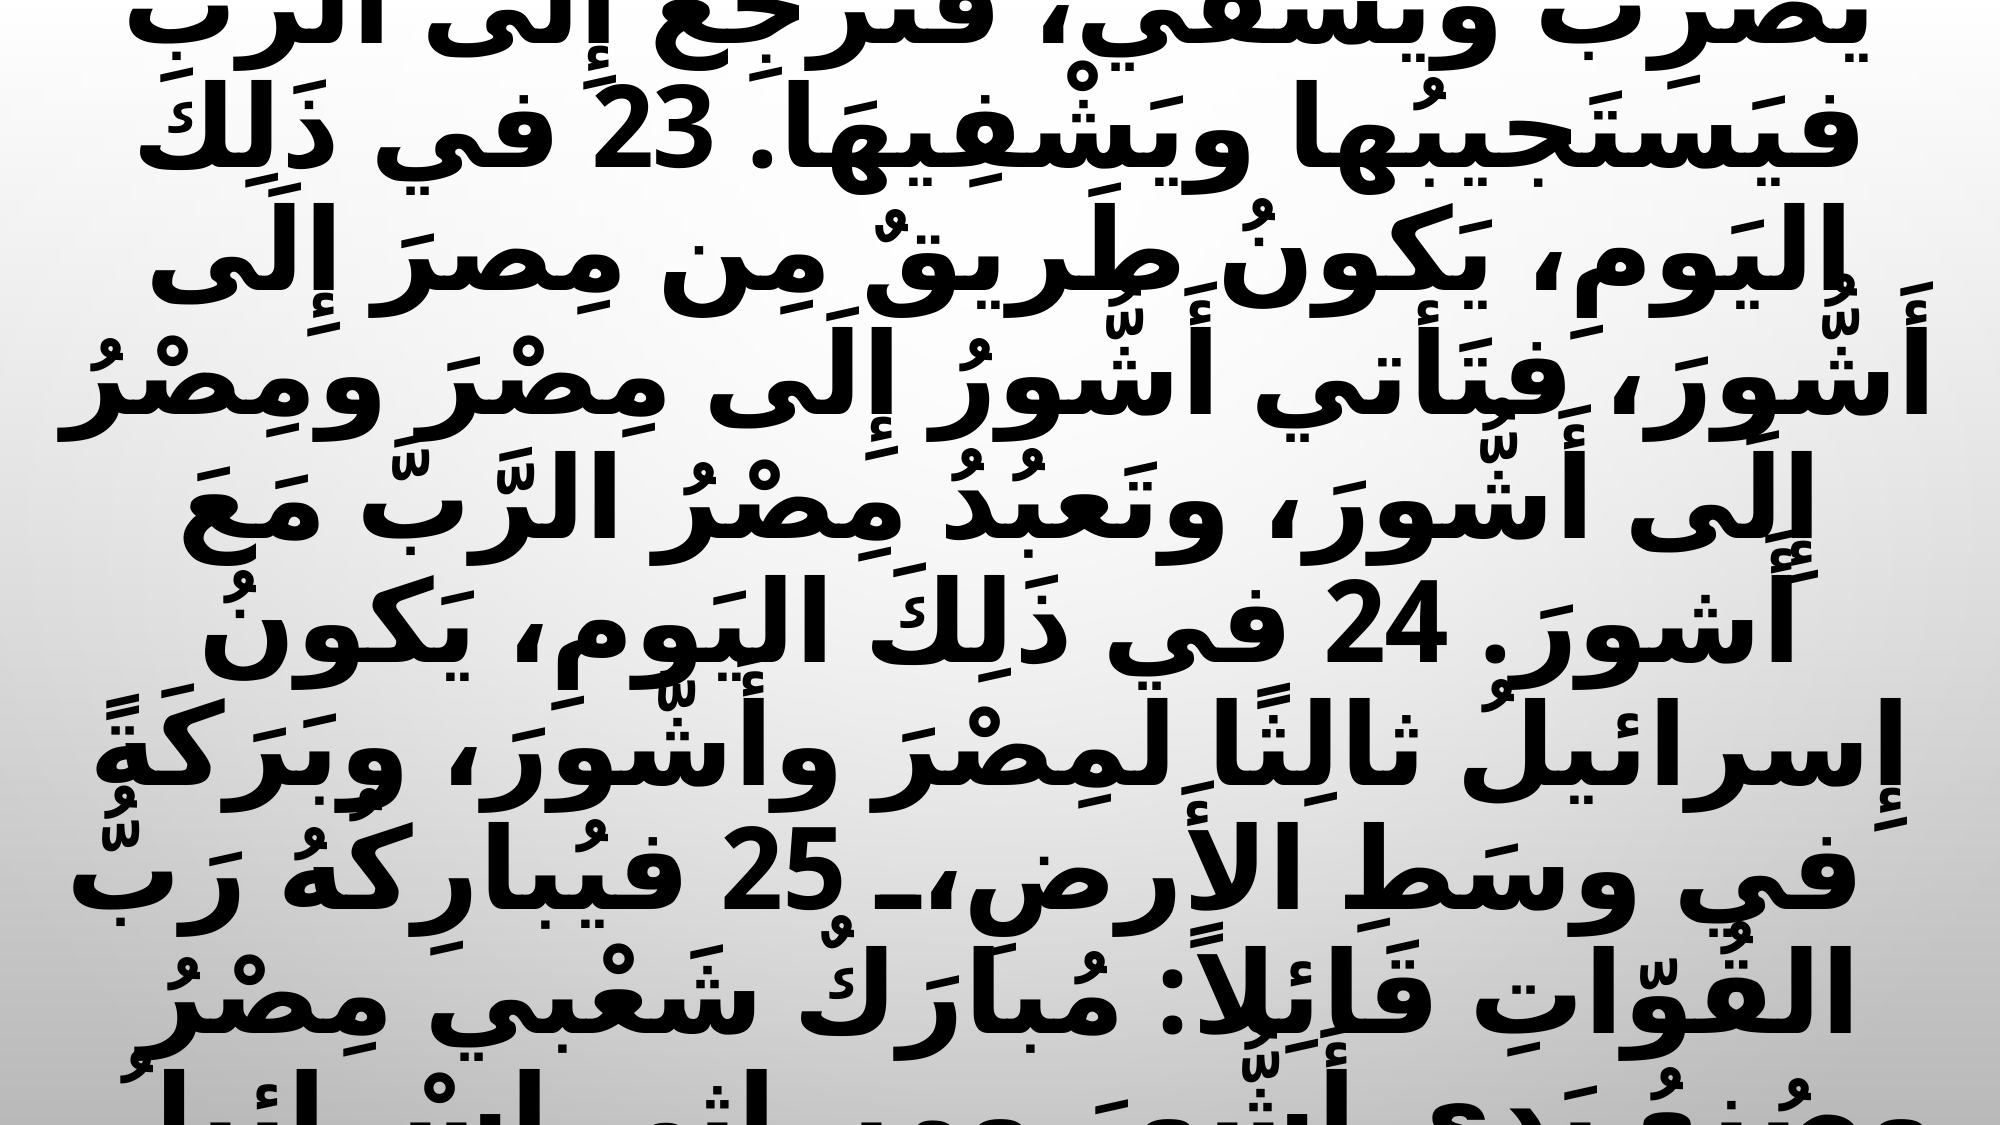

# والتَّقدِمَةِ، ويَنذُرونَ لِلرَّبِ نُذورًا ويوفونَ بِها. 22 يَضرِبُ الرَّبُّ مِصْرَ، يَضرِبُ ويَشْفي، فتَرجِعُ إِلَى الرَّبِّ فيَستَجيبُها ويَشْفِيهَا. 23 في ذَلِكَ اليَومِ، يَكونُ طَريقٌ مِن مِصرَ إِلَى أَشُّورَ، فتَأتي أَشُّورُ إِلَى مِصْرَ ومِصْرُ إِلَى أَشُّورَ، وتَعبُدُ مِصْرُ الرَّبَّ مَعَ أَشورَ. 24 في ذَلِكَ اليَومِ، يَكونُ إِسرائيلُ ثالِثًا لمِصْرَ وأَشُّورَ، وبَرَكَةً في وسَطِ الأَرضِ، 25 فيُبارِكُهُ رَبُّ القُوّاتِ قَائِلاً: مُبارَكٌ شَعْبي مِصْرُ وصُنعُ يَدي أَشُّورَ وميراثي إِسْرائيلُ. مَجْدًا لِلثَّالُوثِ الْقدّوسِ إلَهِنَا إِلَى الْأبَدِ.